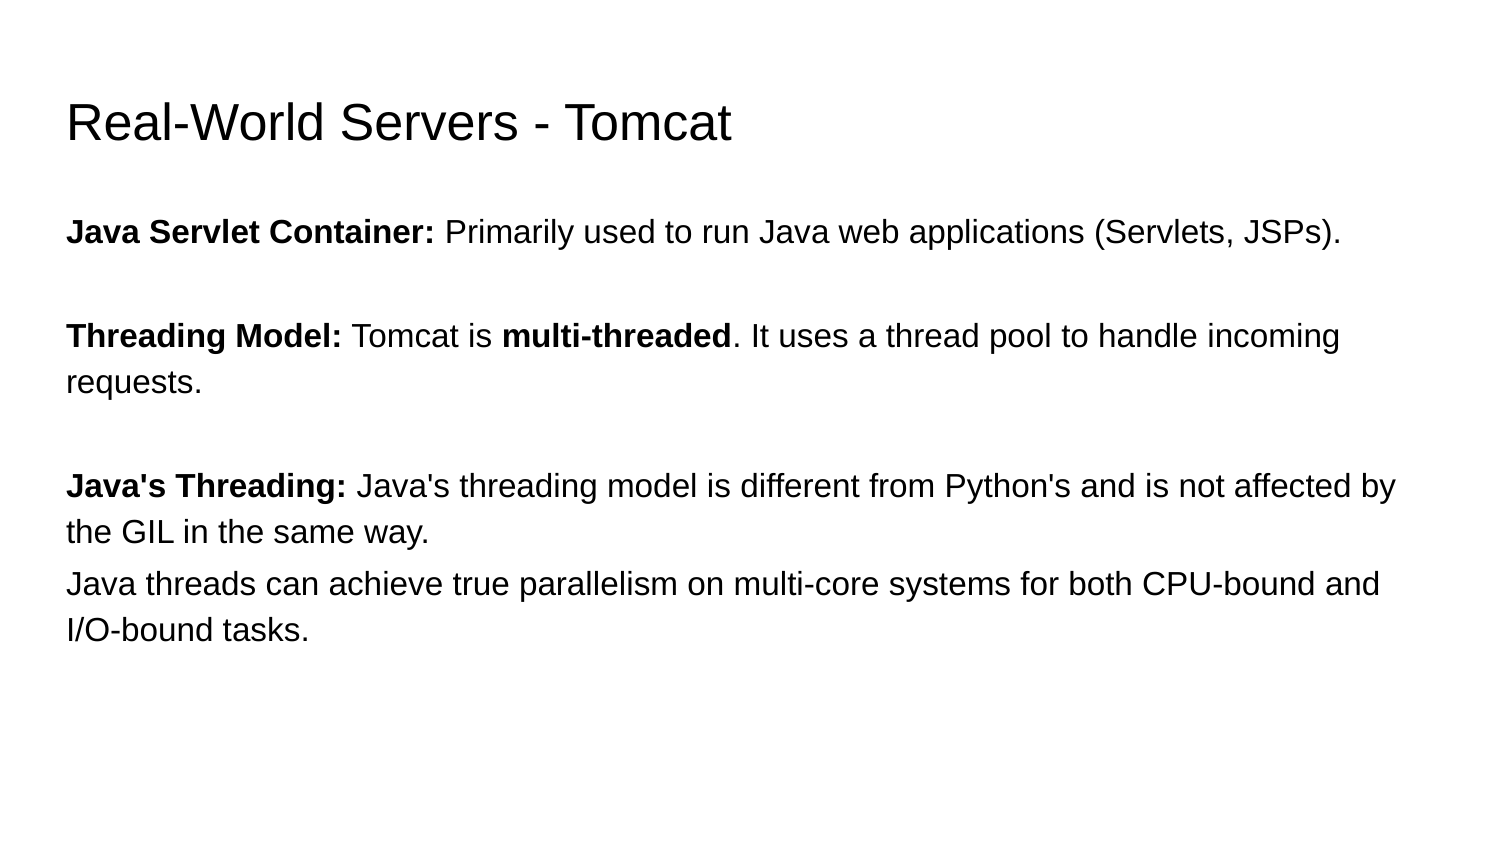

# Real-World Servers - Tomcat
Java Servlet Container: Primarily used to run Java web applications (Servlets, JSPs).

Threading Model: Tomcat is multi-threaded. It uses a thread pool to handle incoming requests.

Java's Threading: Java's threading model is different from Python's and is not affected by the GIL in the same way.
Java threads can achieve true parallelism on multi-core systems for both CPU-bound and I/O-bound tasks.